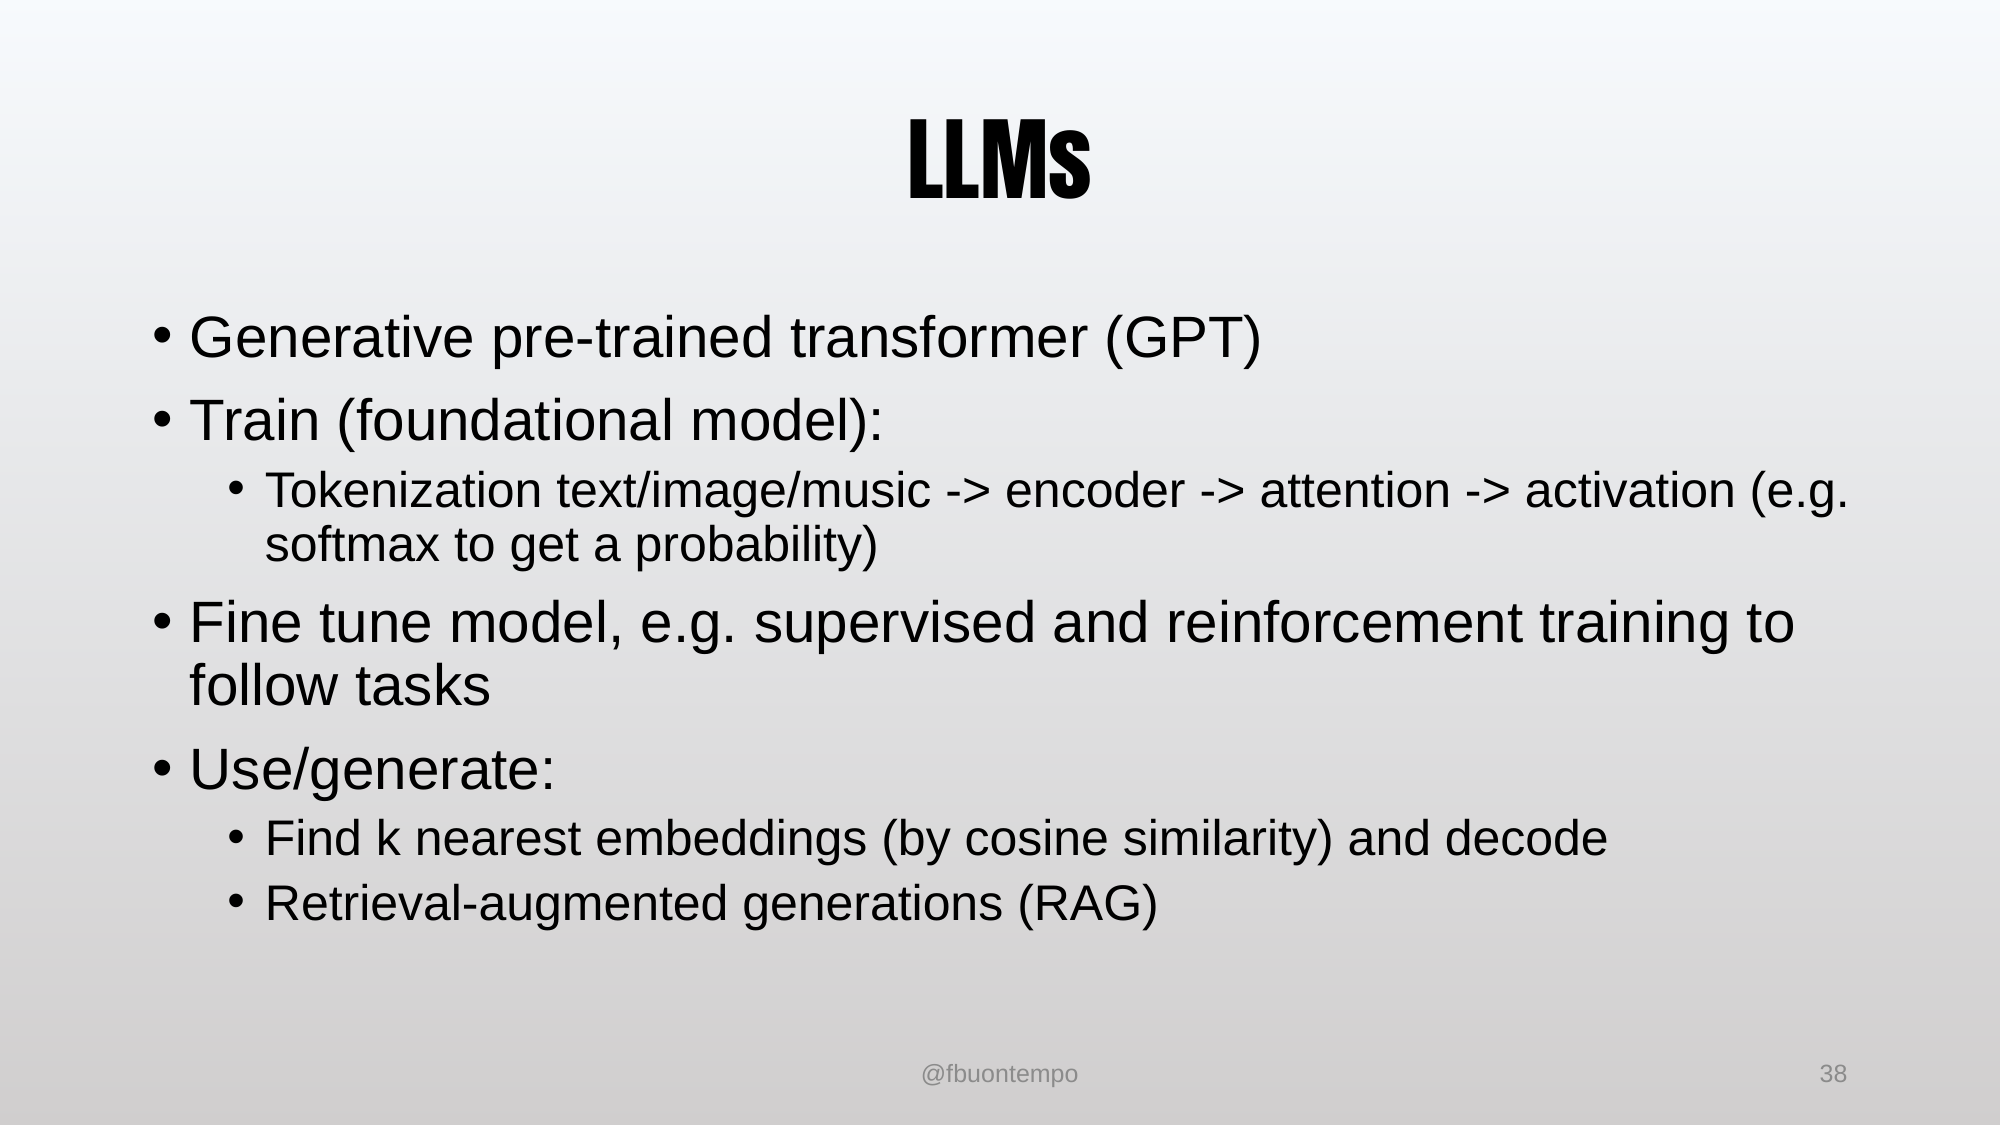

# LLMs
Generative pre-trained transformer (GPT)
Train (foundational model):
Tokenization text/image/music -> encoder -> attention -> activation (e.g. softmax to get a probability)
Fine tune model, e.g. supervised and reinforcement training to follow tasks
Use/generate:
Find k nearest embeddings (by cosine similarity) and decode
Retrieval-augmented generations (RAG)
@fbuontempo
38